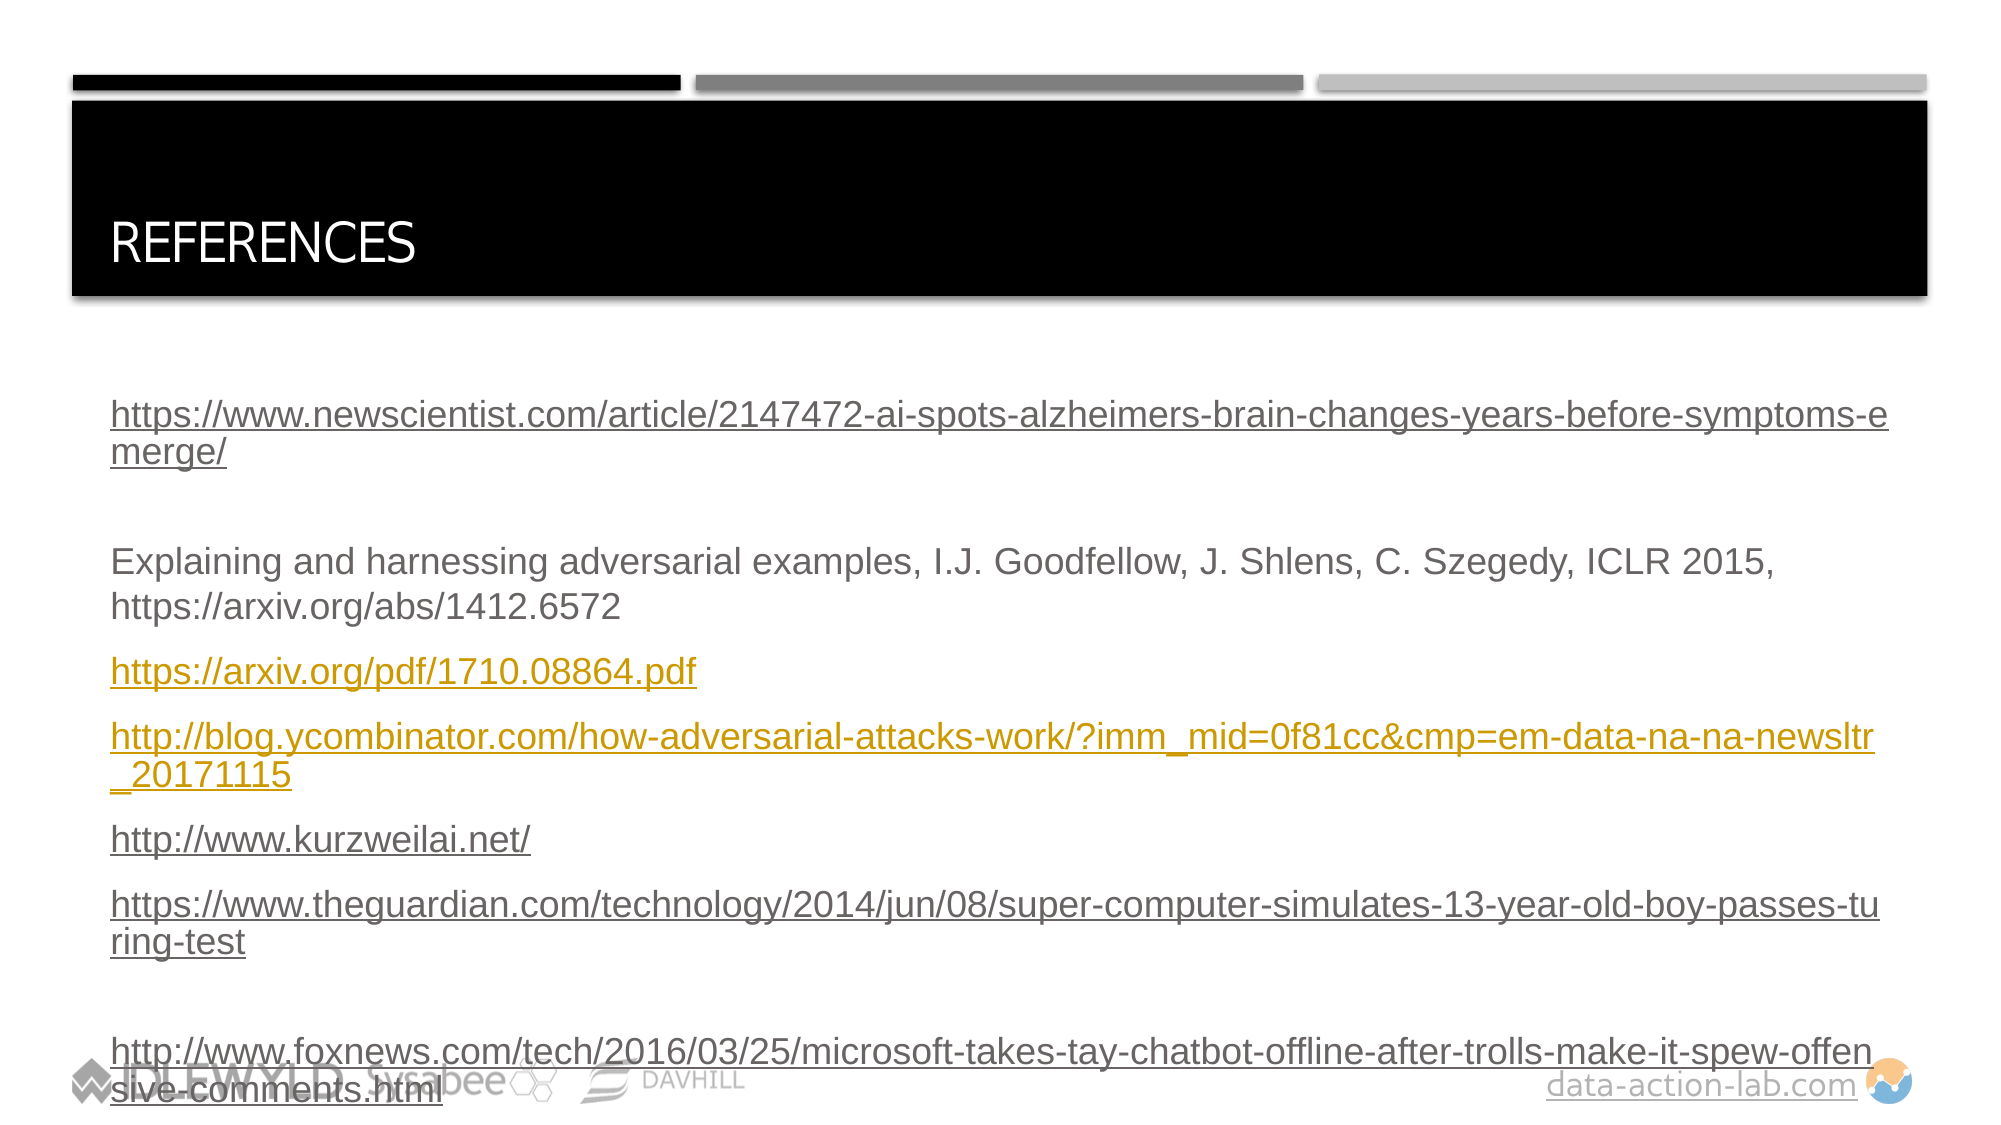

# References
https://www.newscientist.com/article/2147472-ai-spots-alzheimers-brain-changes-years-before-symptoms-emerge/
Explaining and harnessing adversarial examples, I.J. Goodfellow, J. Shlens, C. Szegedy, ICLR 2015, https://arxiv.org/abs/1412.6572
https://arxiv.org/pdf/1710.08864.pdf
http://blog.ycombinator.com/how-adversarial-attacks-work/?imm_mid=0f81cc&cmp=em-data-na-na-newsltr_20171115
http://www.kurzweilai.net/
https://www.theguardian.com/technology/2014/jun/08/super-computer-simulates-13-year-old-boy-passes-turing-test
http://www.foxnews.com/tech/2016/03/25/microsoft-takes-tay-chatbot-offline-after-trolls-make-it-spew-offensive-comments.html